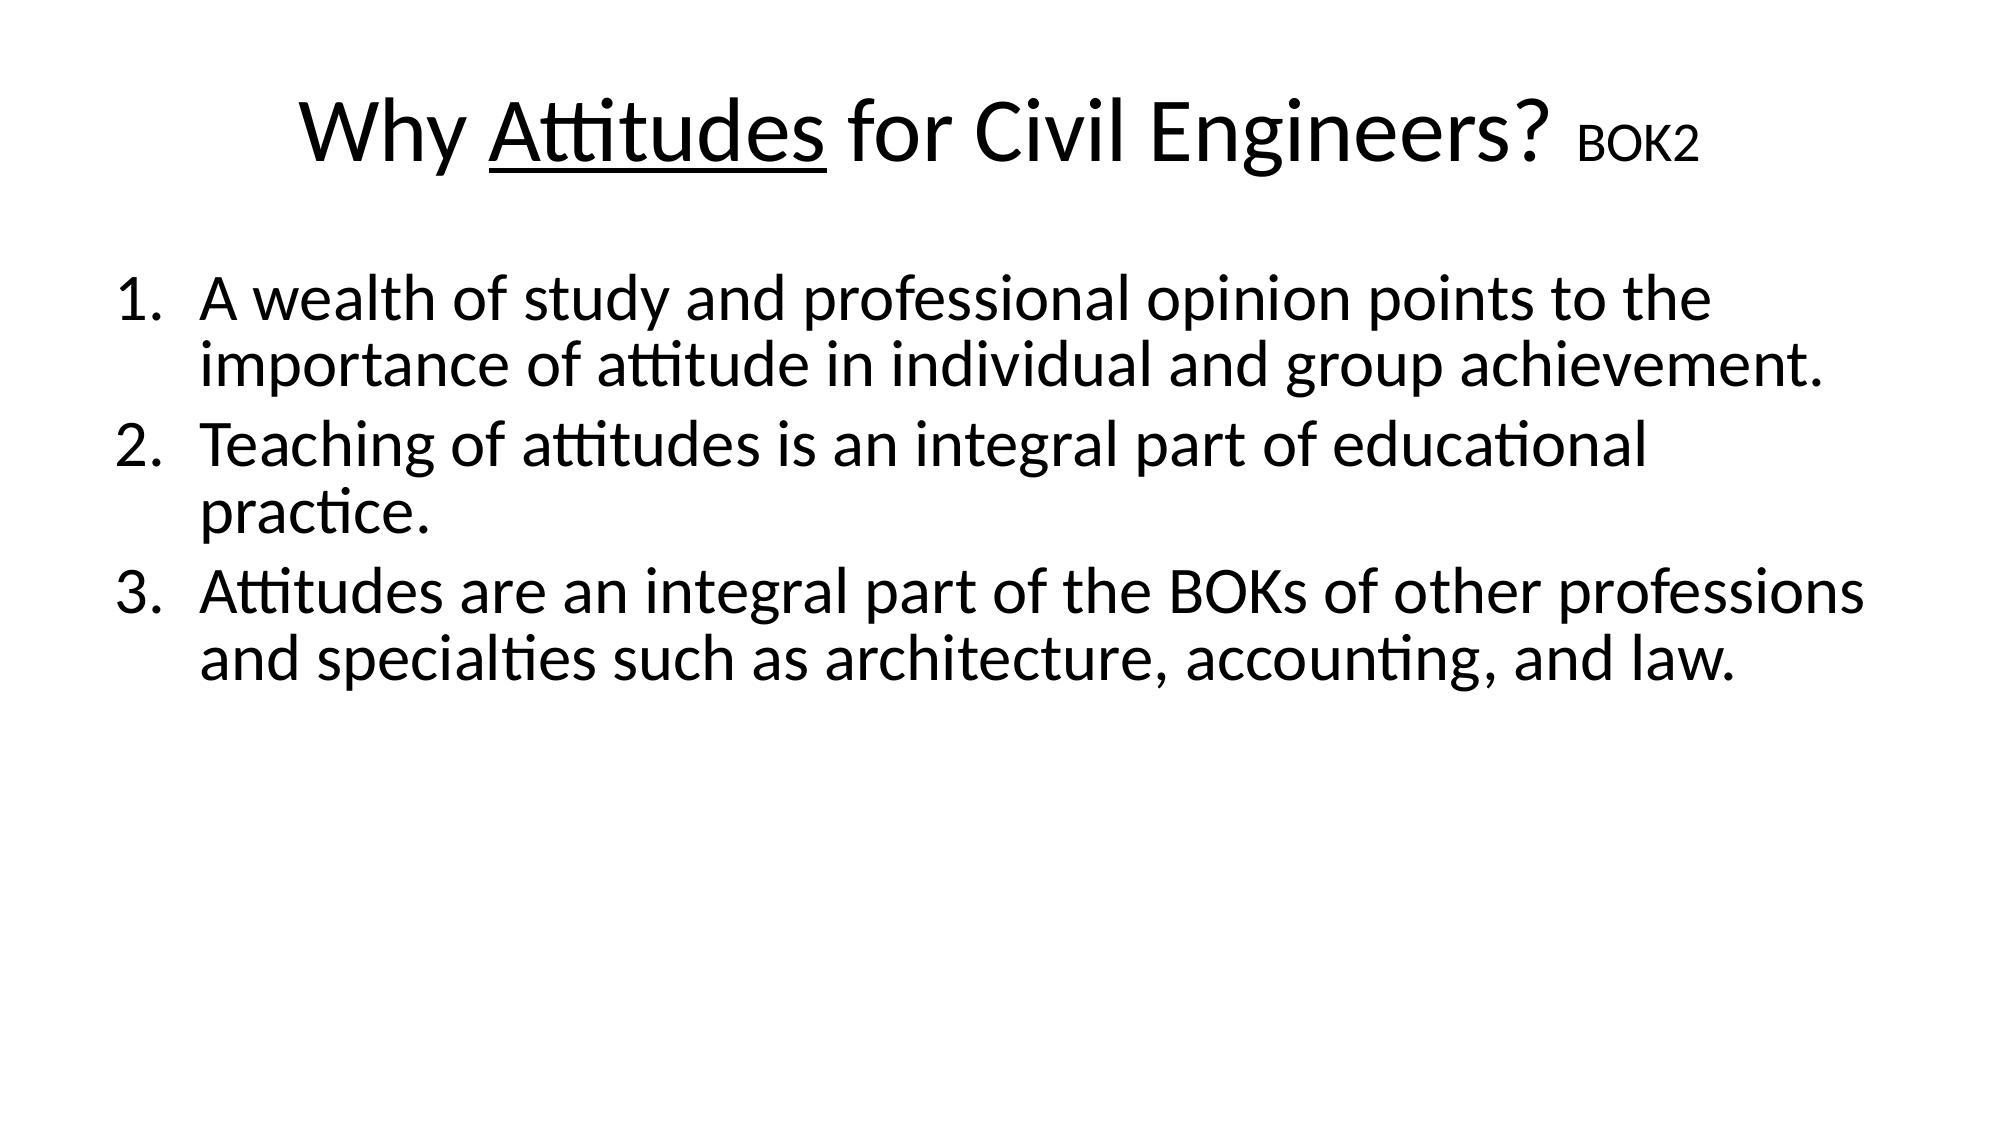

# Why Attitudes for Civil Engineers? BOK2
A wealth of study and professional opinion points to the importance of attitude in individual and group achievement.
Teaching of attitudes is an integral part of educational practice.
Attitudes are an integral part of the BOKs of other professions and specialties such as architecture, accounting, and law.